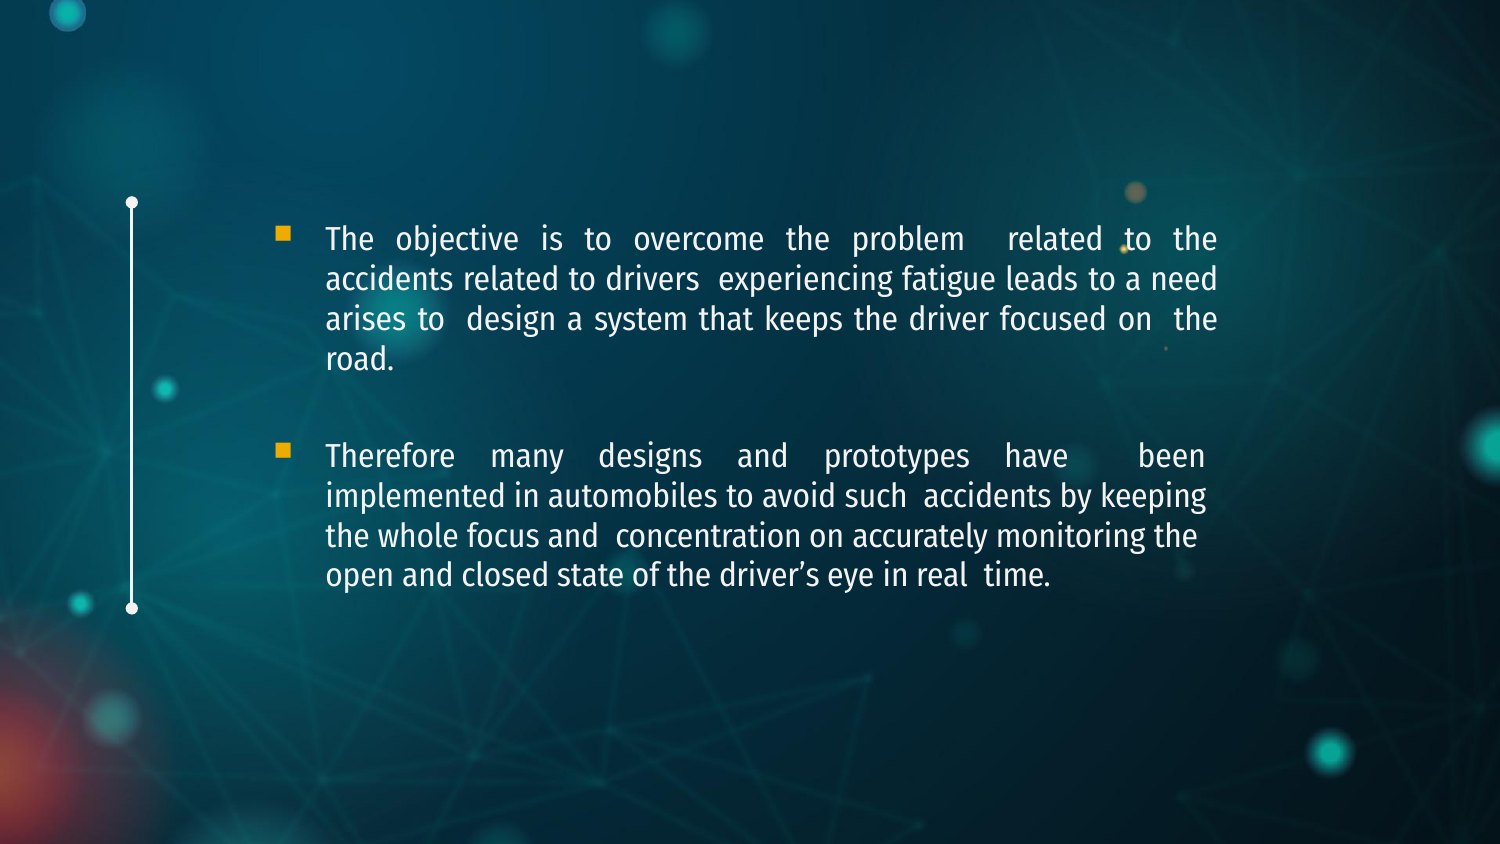

The objective is to overcome the problem  related to the accidents related to drivers  experiencing fatigue leads to a need arises to  design a system that keeps the driver focused on  the road.

Therefore many designs and prototypes have  been implemented in automobiles to avoid such  accidents by keeping the whole focus and  concentration on accurately monitoring the  open and closed state of the driver’s eye in real  time.